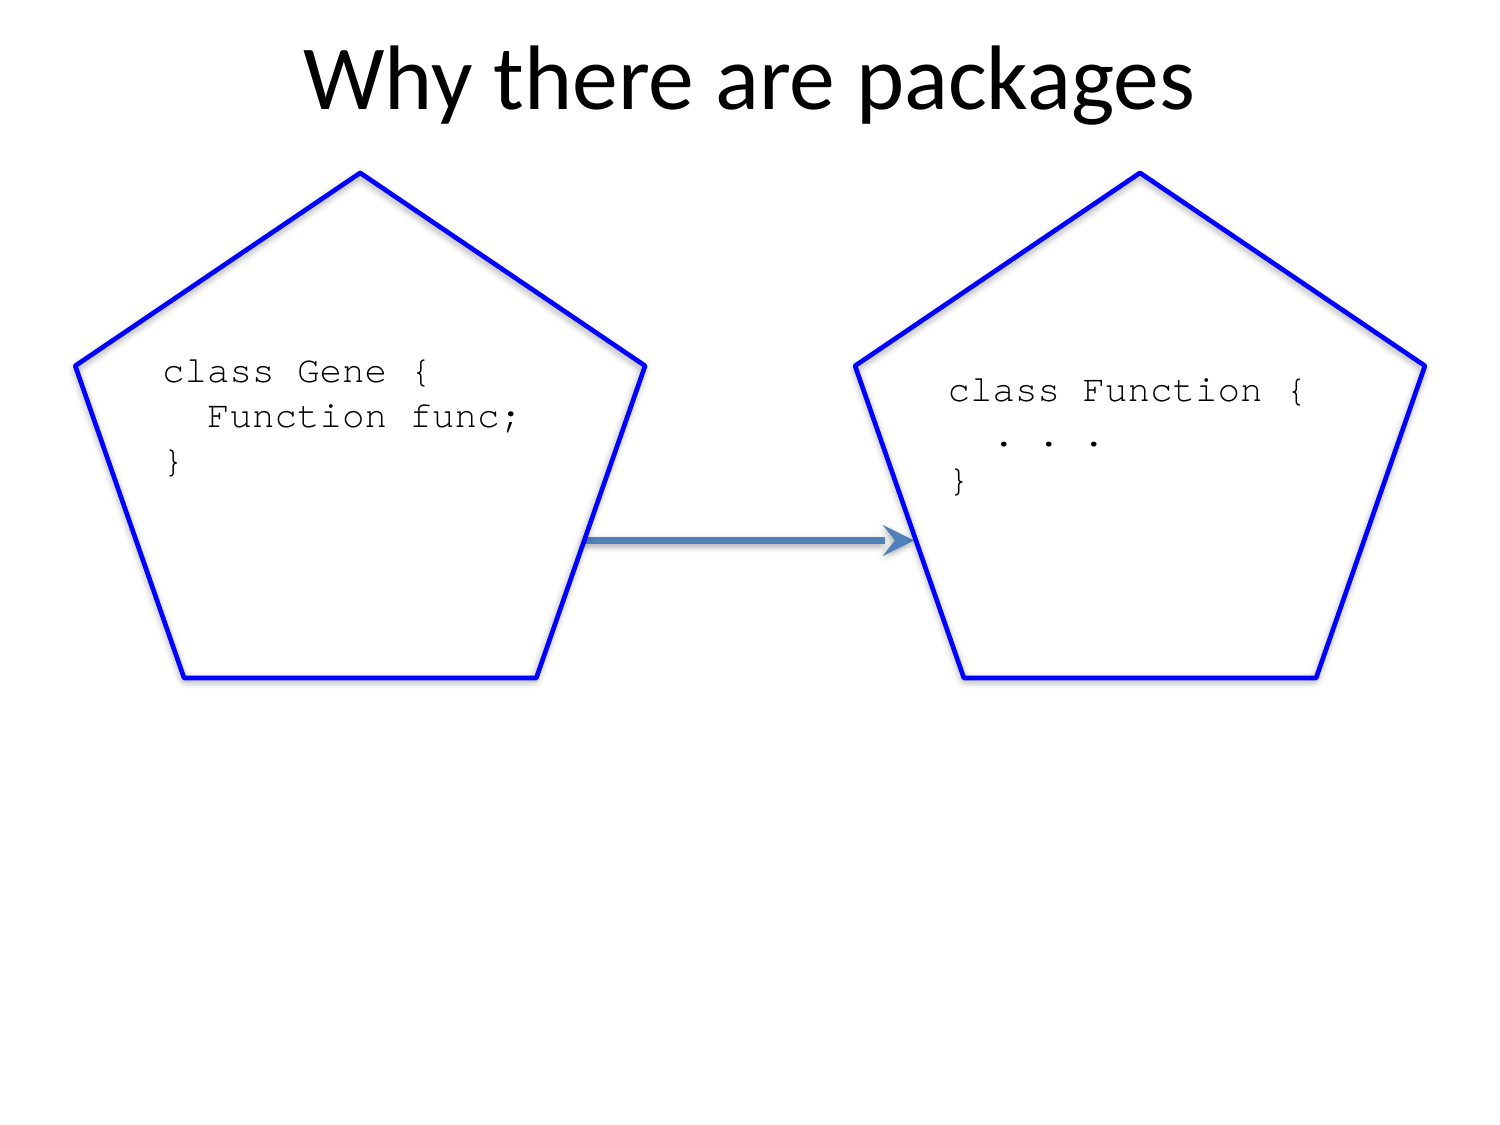

# Why there are packages

class Gene {
  Function func;
}
class Function {
  . . .
}